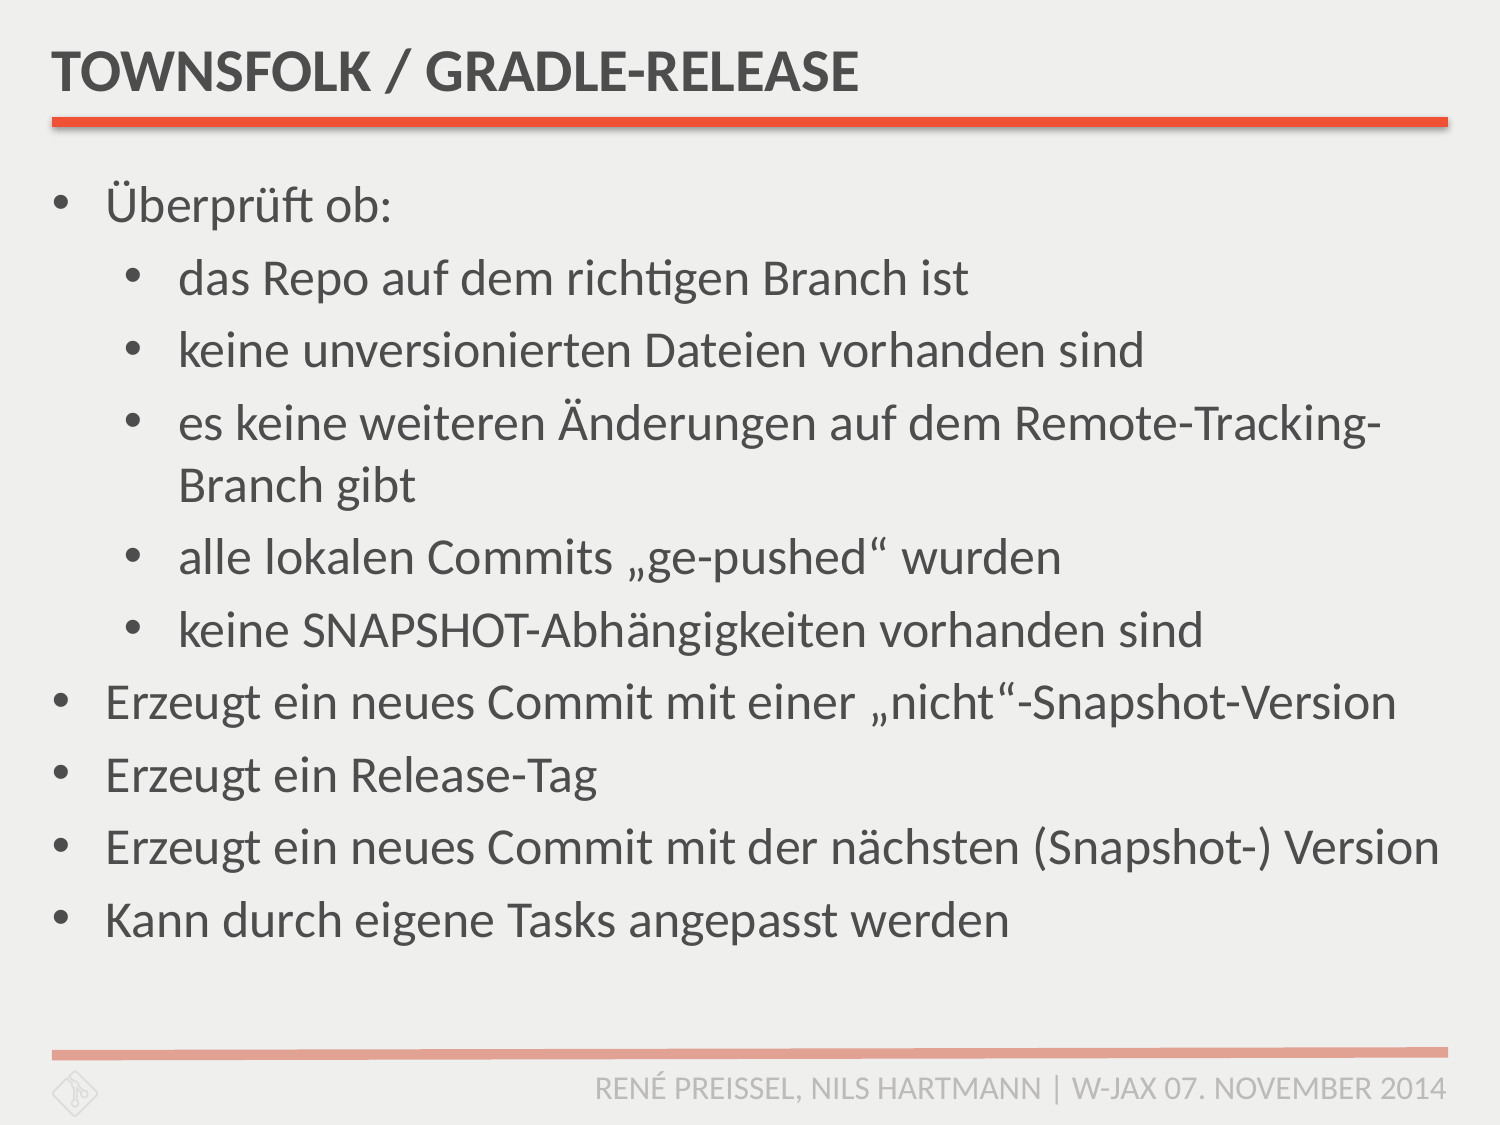

# TOWNSFOLK / GRADLE-RELEASE
Überprüft ob:
das Repo auf dem richtigen Branch ist
keine unversionierten Dateien vorhanden sind
es keine weiteren Änderungen auf dem Remote-Tracking-Branch gibt
alle lokalen Commits „ge-pushed“ wurden
keine SNAPSHOT-Abhängigkeiten vorhanden sind
Erzeugt ein neues Commit mit einer „nicht“-Snapshot-Version
Erzeugt ein Release-Tag
Erzeugt ein neues Commit mit der nächsten (Snapshot-) Version
Kann durch eigene Tasks angepasst werden